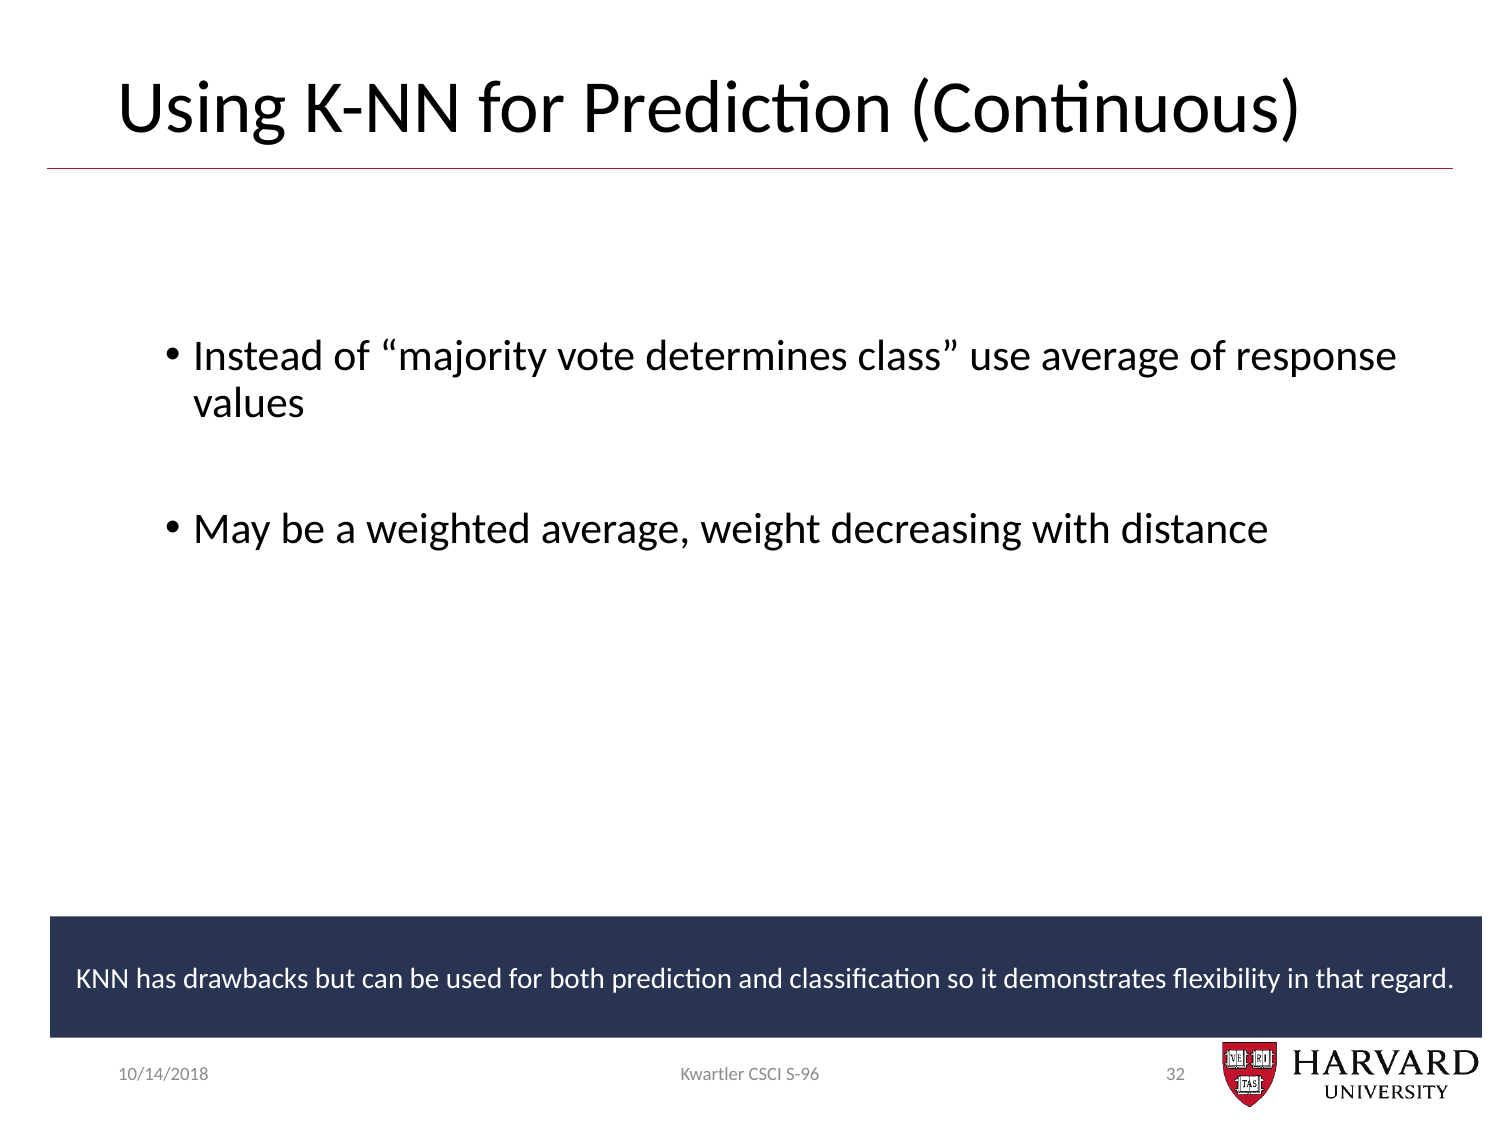

# Using K-NN for Prediction (Continuous)
Instead of “majority vote determines class” use average of response values

May be a weighted average, weight decreasing with distance
KNN has drawbacks but can be used for both prediction and classification so it demonstrates flexibility in that regard.
10/14/2018
Kwartler CSCI S-96
32